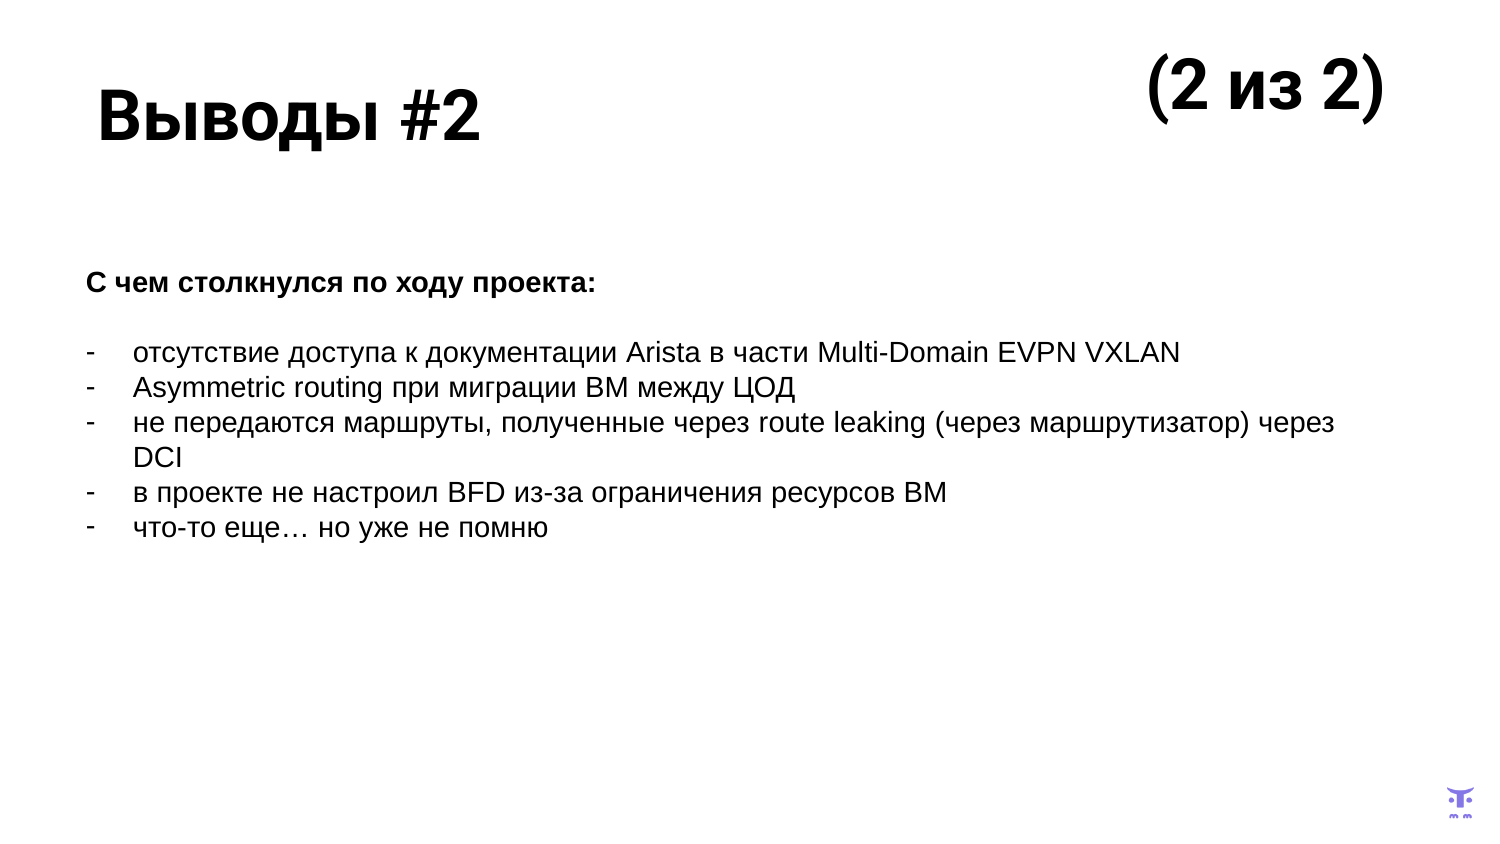

(2 из 2)
# Выводы #2

С чем столкнулся по ходу проекта:

отсутствие доступа к документации Arista в части Multi-Domain EVPN VXLAN
Asymmetric routing при миграции ВМ между ЦОД
не передаются маршруты, полученные через route leaking (через маршрутизатор) через DCI
в проекте не настроил BFD из-за ограничения ресурсов ВМ
что-то еще… но уже не помню